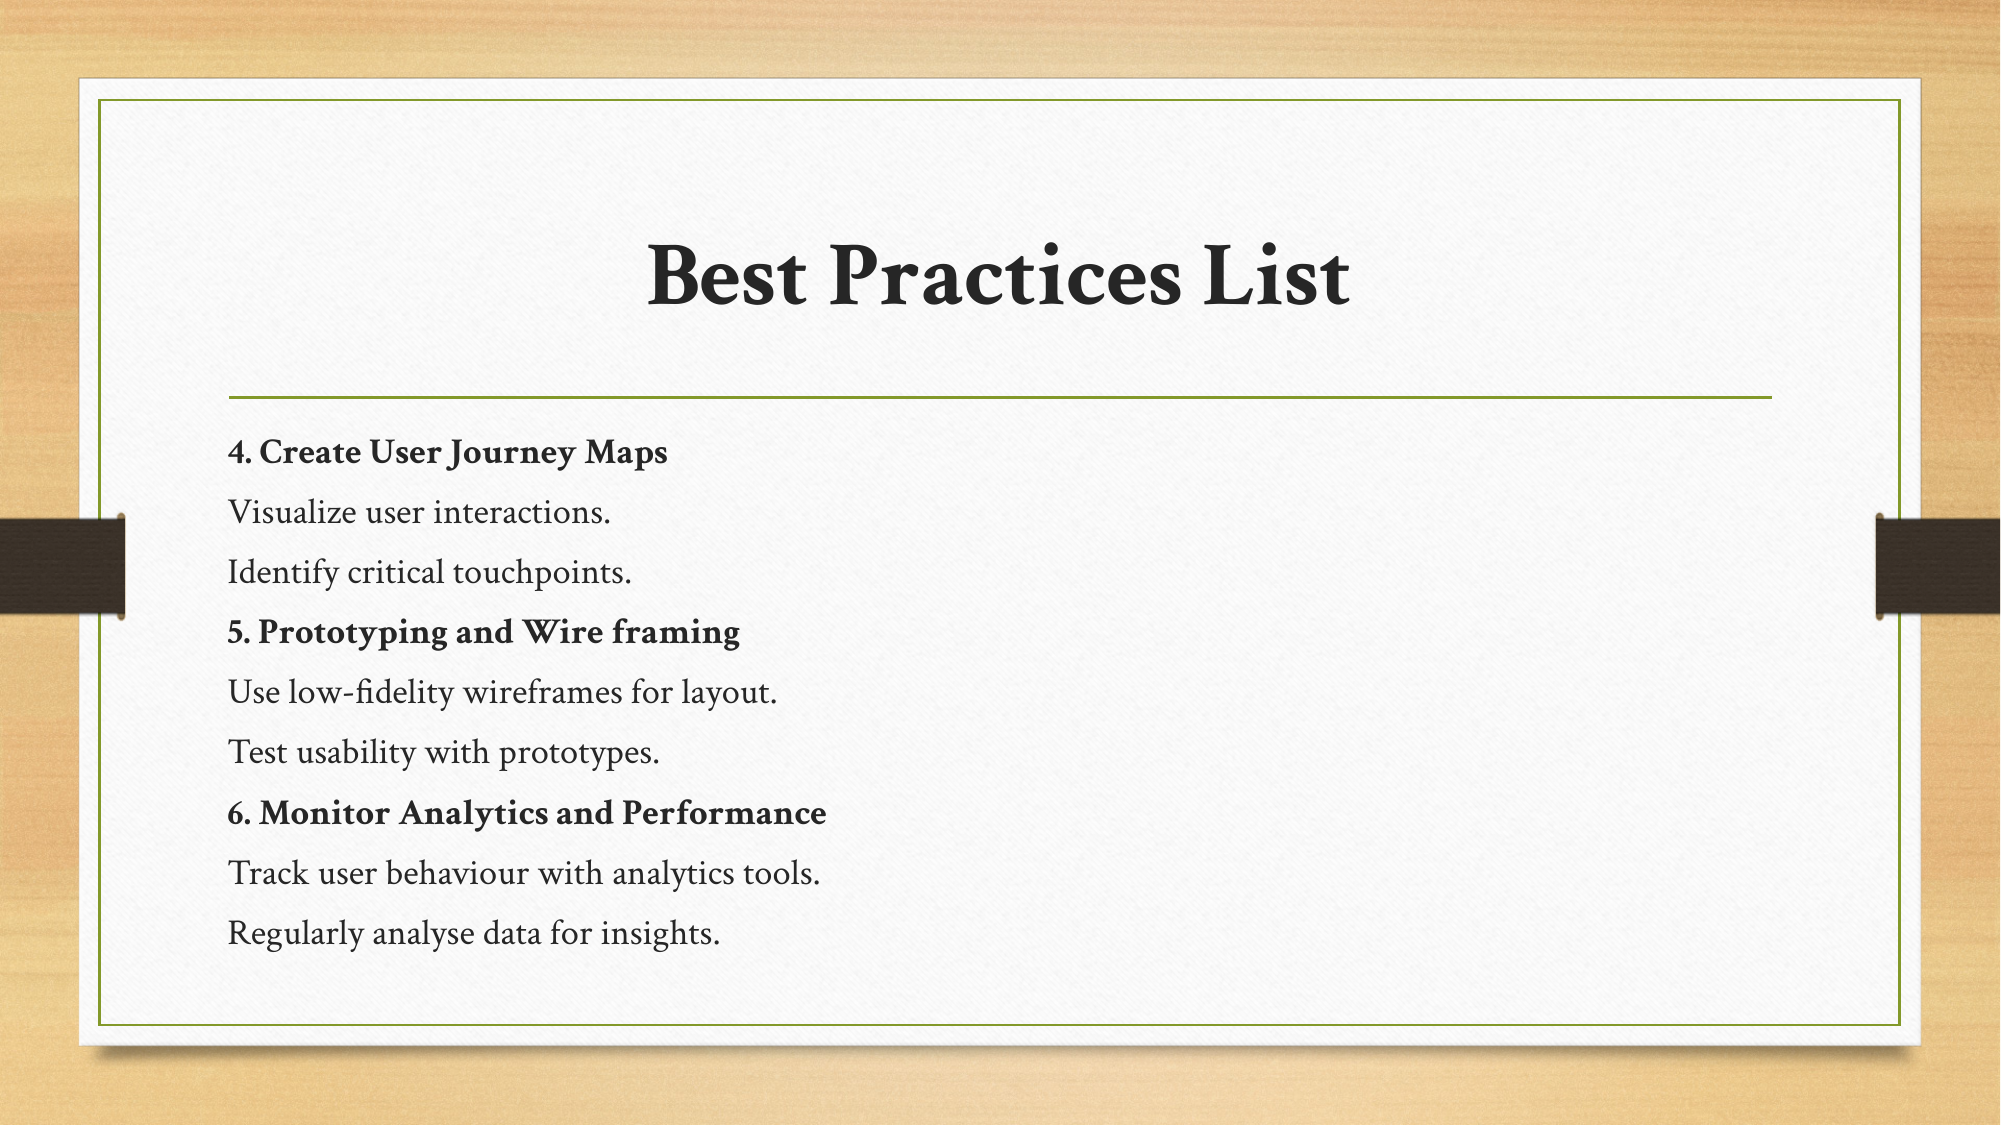

# Best Practices List
4. Create User Journey Maps
Visualize user interactions.
Identify critical touchpoints.
5. Prototyping and Wire framing
Use low-fidelity wireframes for layout.
Test usability with prototypes.
6. Monitor Analytics and Performance
Track user behaviour with analytics tools.
Regularly analyse data for insights.